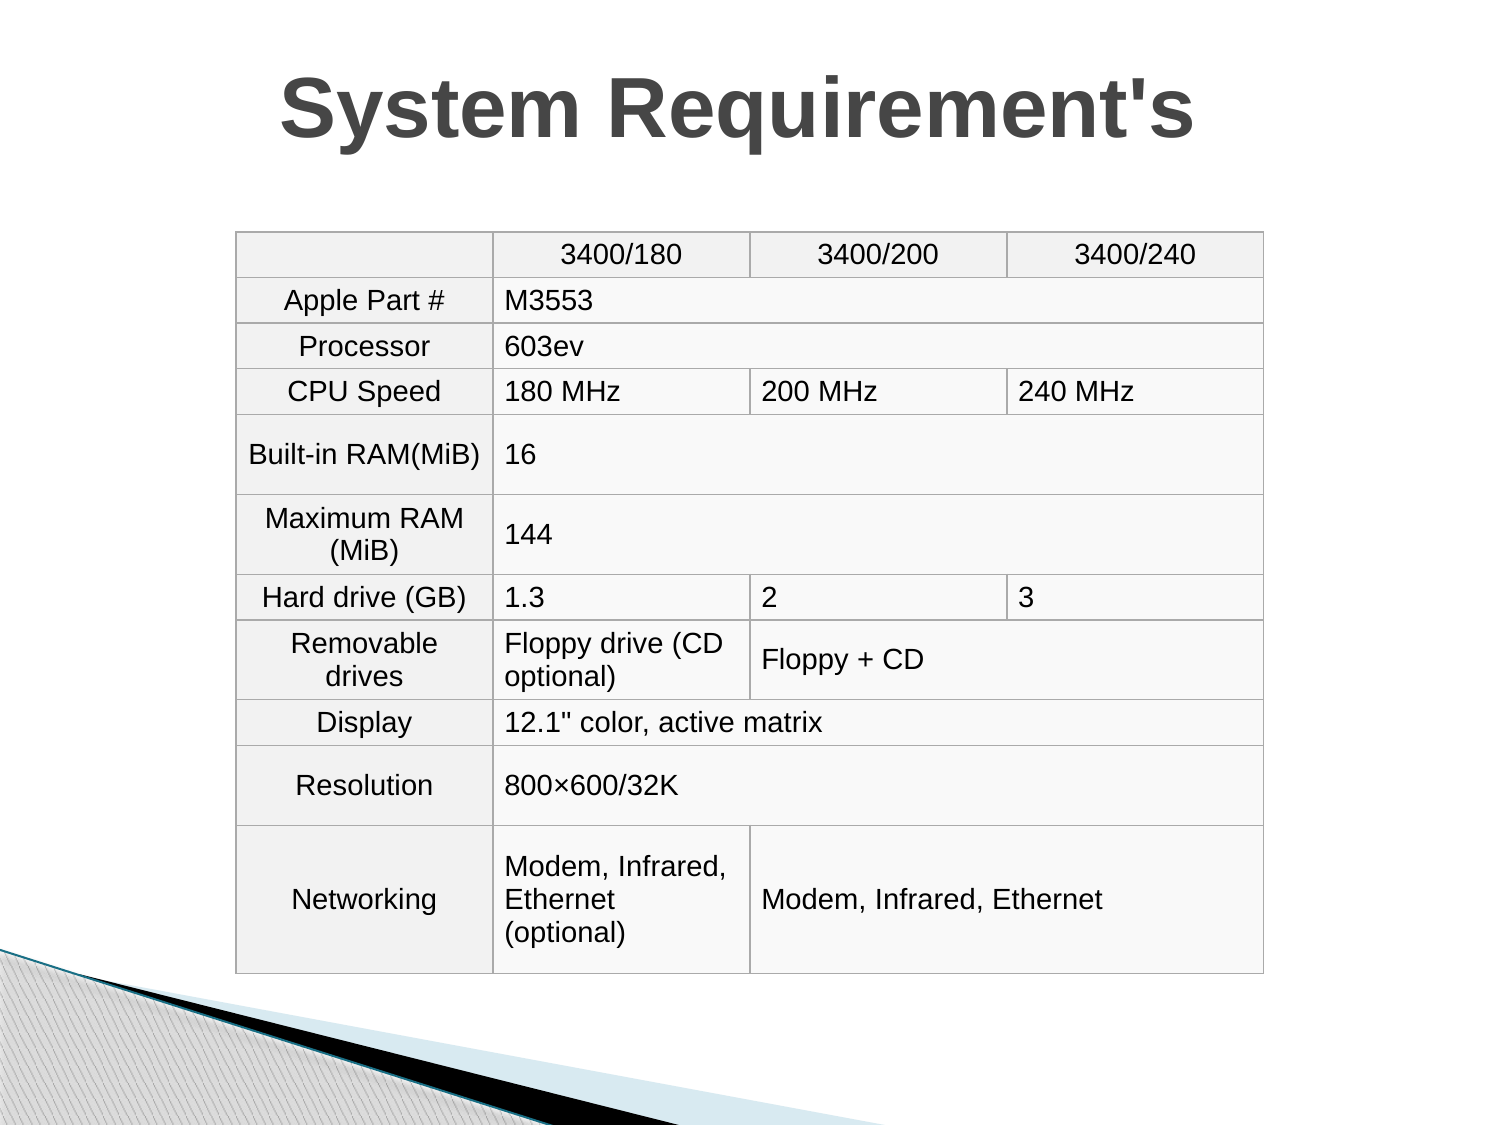

System Requirement's
|  | 3400/180 | 3400/200 | 3400/240 |
| --- | --- | --- | --- |
| Apple Part # | M3553 |  |  |
| Processor | 603ev |  |  |
| CPU Speed | 180 MHz | 200 MHz | 240 MHz |
| Built-in RAM(MiB) | 16 |  |  |
| Maximum RAM (MiB) | 144 |  |  |
| Hard drive (GB) | 1.3 | 2 | 3 |
| Removable drives | Floppy drive (CD optional) | Floppy + CD |  |
| Display | 12.1" color, active matrix |  |  |
| Resolution | 800×600/32K |  |  |
| Networking | Modem, Infrared, Ethernet (optional) | Modem, Infrared, Ethernet |  |